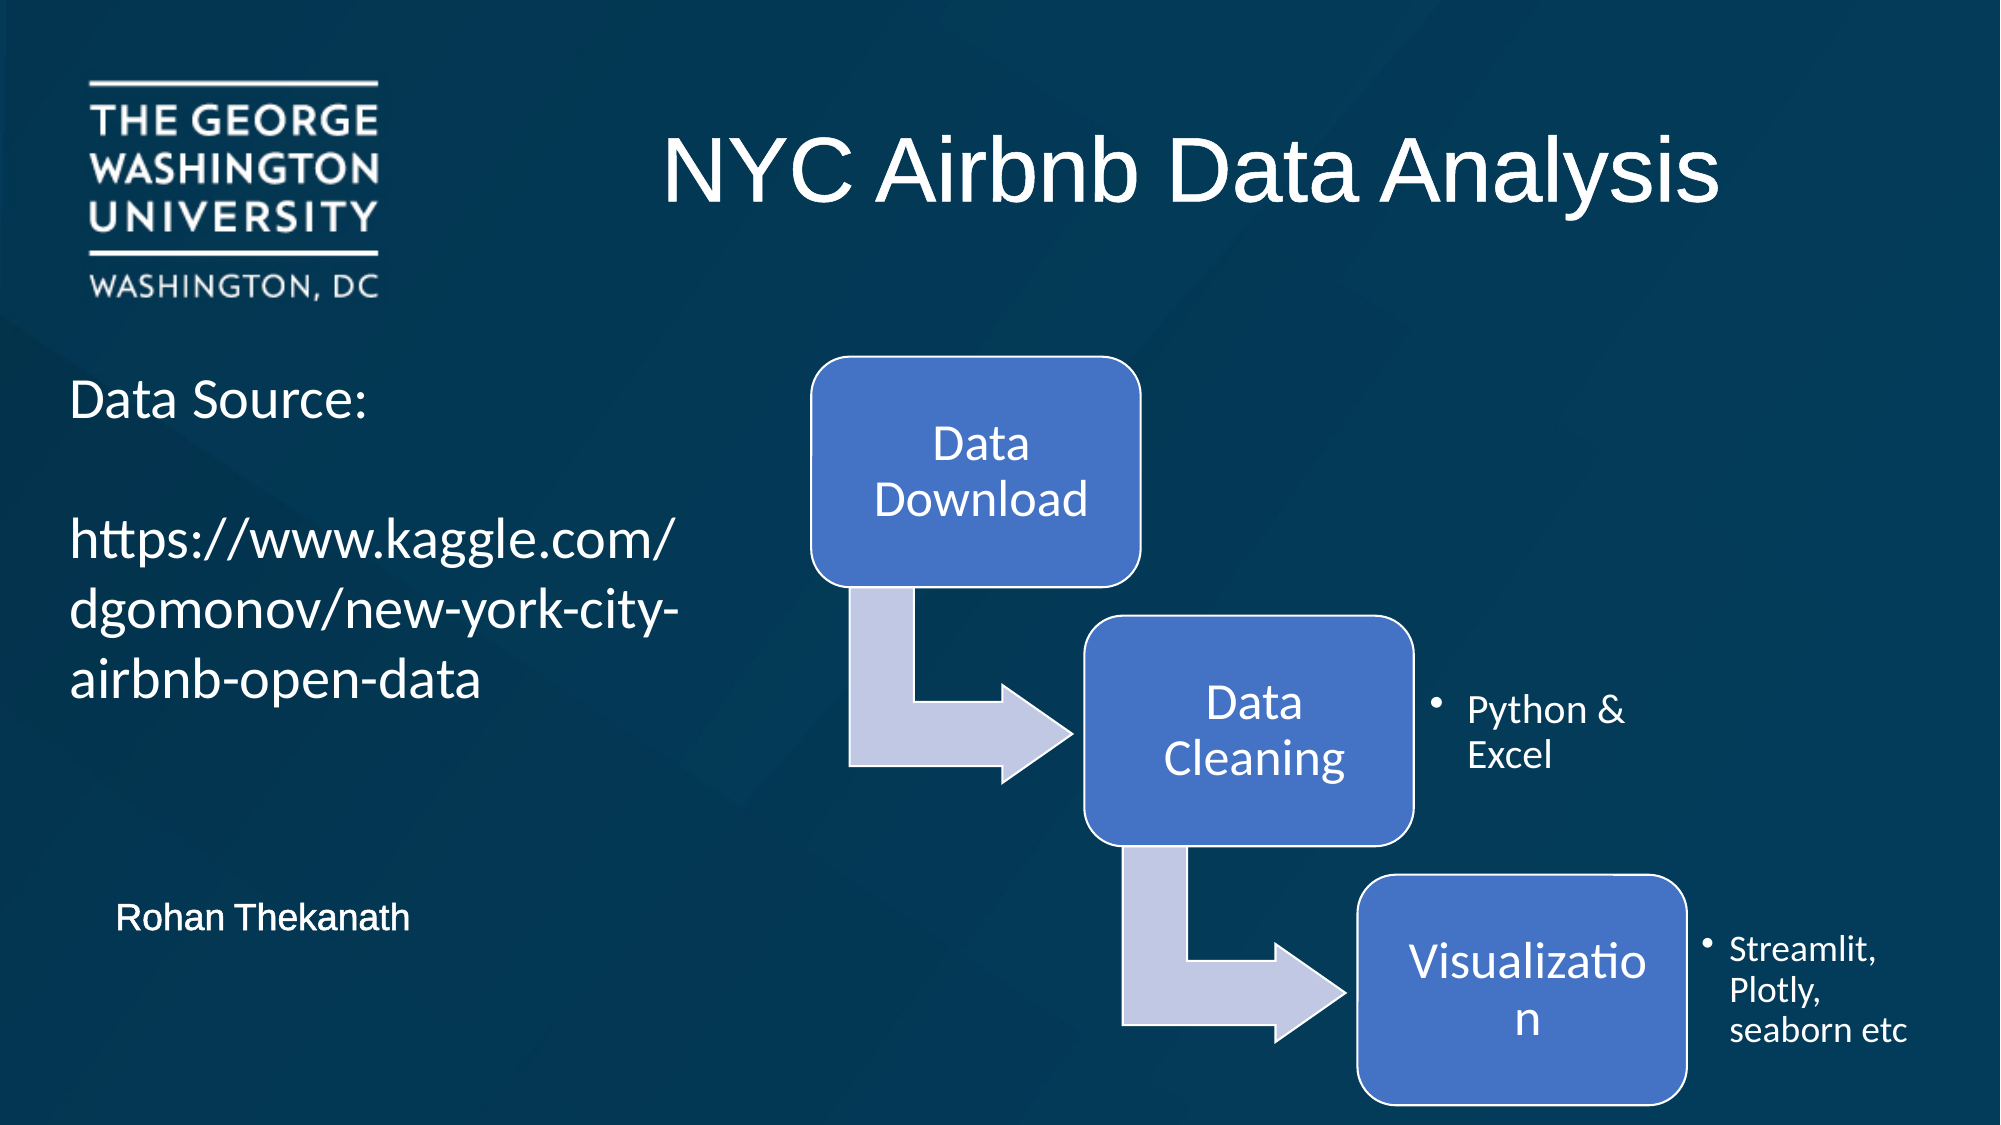

# NYC Airbnb Data Analysis
Data Source:

https://www.kaggle.com/dgomonov/new-york-city-airbnb-open-data

Data Download
Data Cleaning
Python & Excel
Visualization
Streamlit, Plotly, seaborn etc
Rohan Thekanath